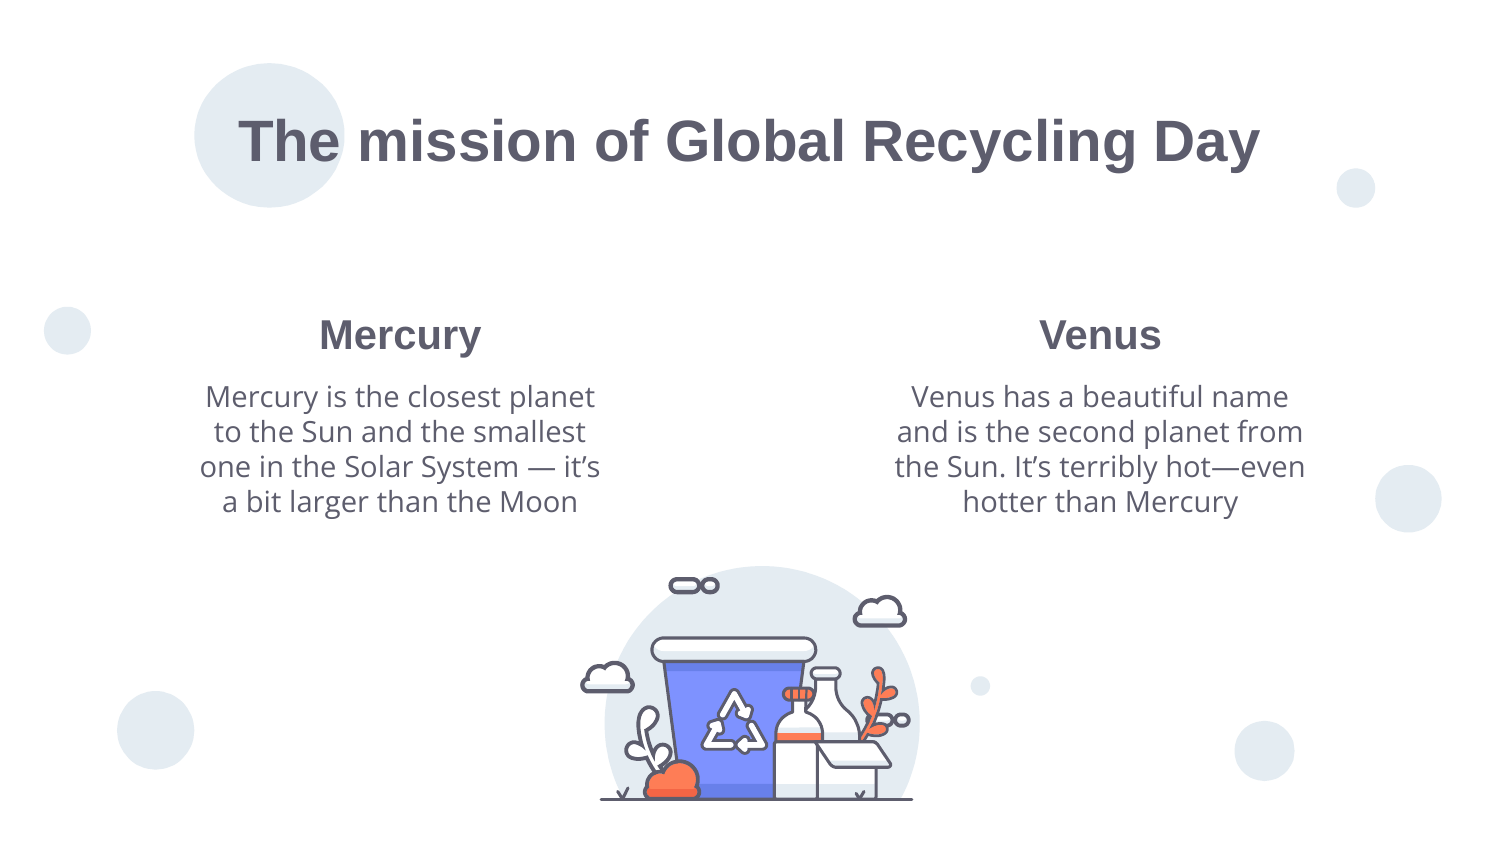

# The mission of Global Recycling Day
Mercury
Venus
Mercury is the closest planet to the Sun and the smallest one in the Solar System — it’s a bit larger than the Moon
Venus has a beautiful name and is the second planet from the Sun. It’s terribly hot—even hotter than Mercury